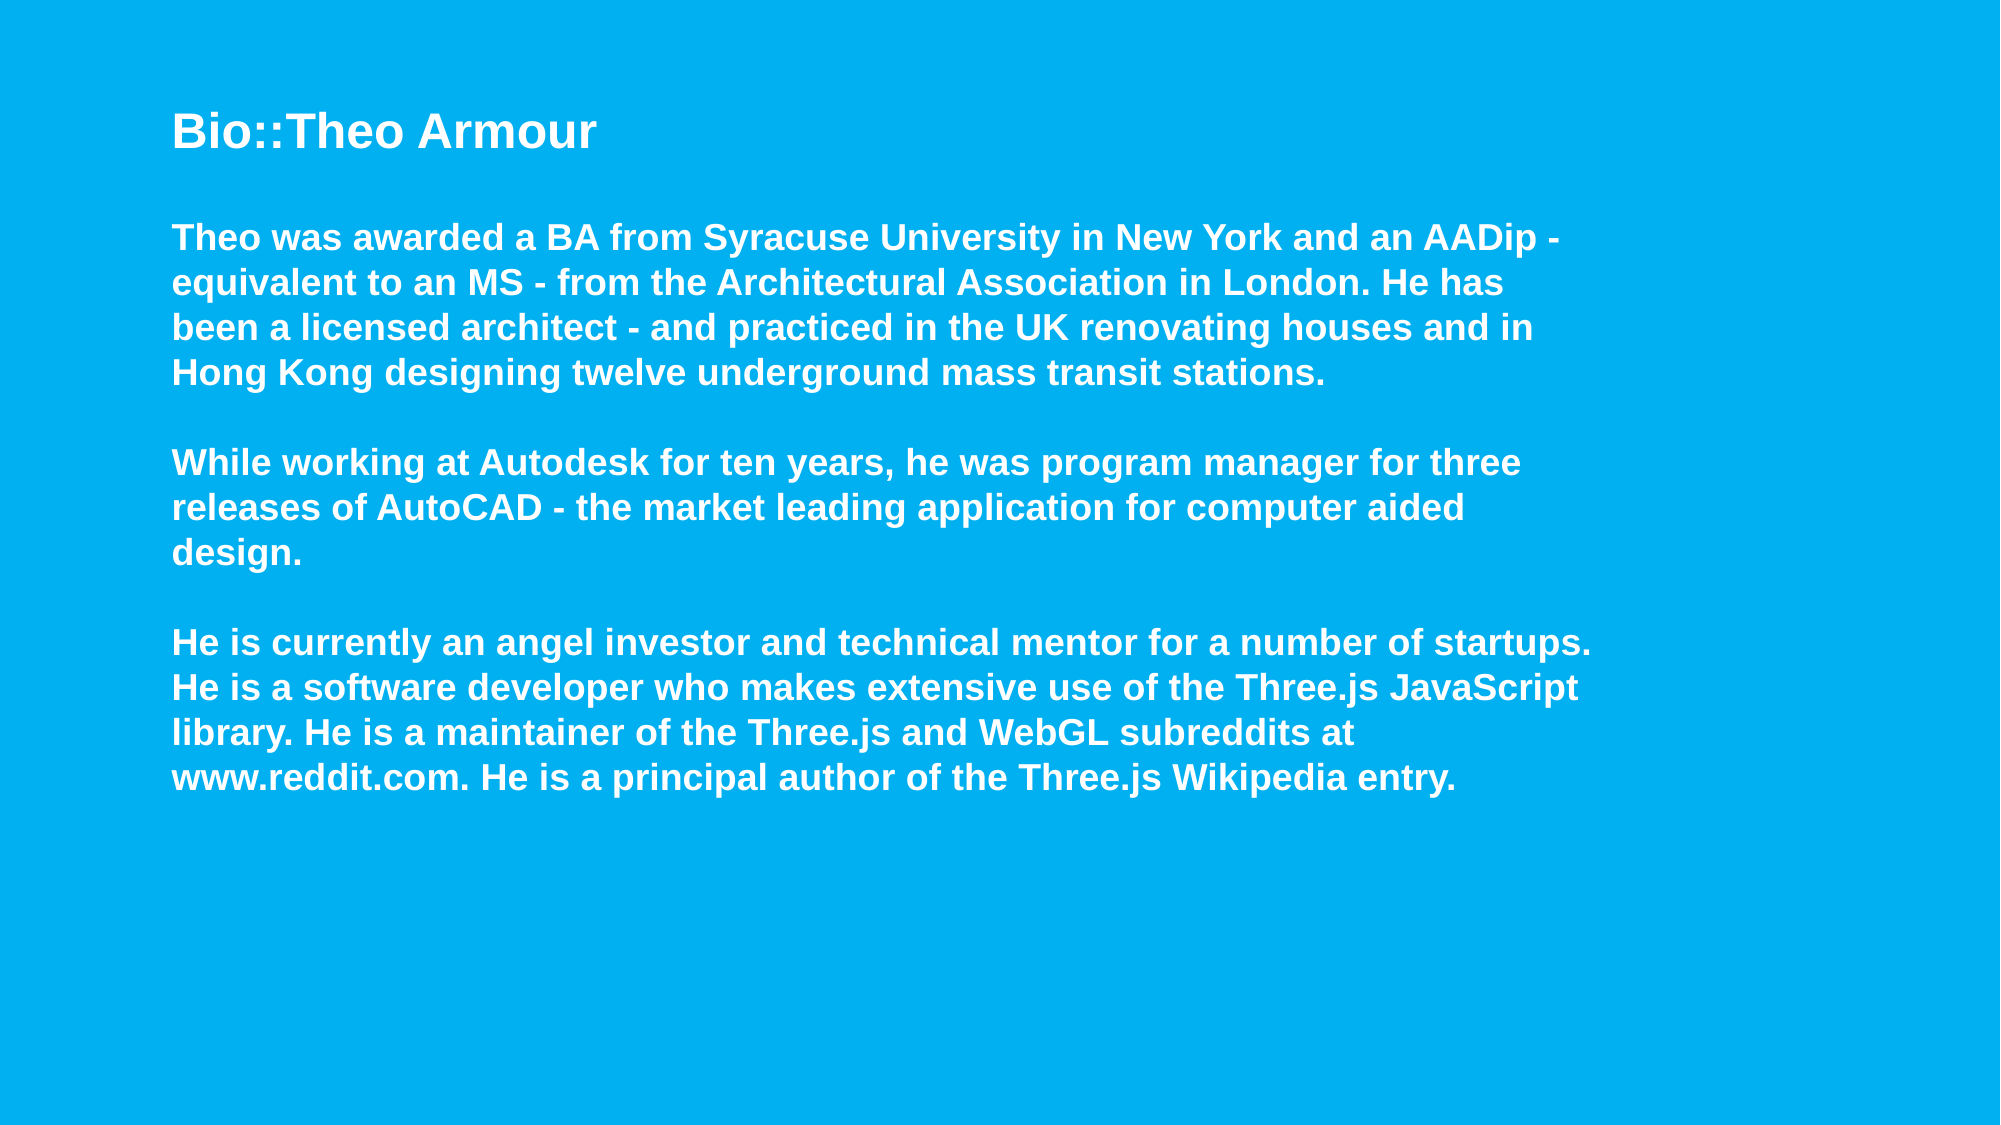

Bio::Theo Armour

Theo was awarded a BA from Syracuse University in New York and an AADip - equivalent to an MS - from the Architectural Association in London. He has been a licensed architect - and practiced in the UK renovating houses and in Hong Kong designing twelve underground mass transit stations.

While working at Autodesk for ten years, he was program manager for three releases of AutoCAD - the market leading application for computer aided design.

He is currently an angel investor and technical mentor for a number of startups. He is a software developer who makes extensive use of the Three.js JavaScript library. He is a maintainer of the Three.js and WebGL subreddits at www.reddit.com. He is a principal author of the Three.js Wikipedia entry.